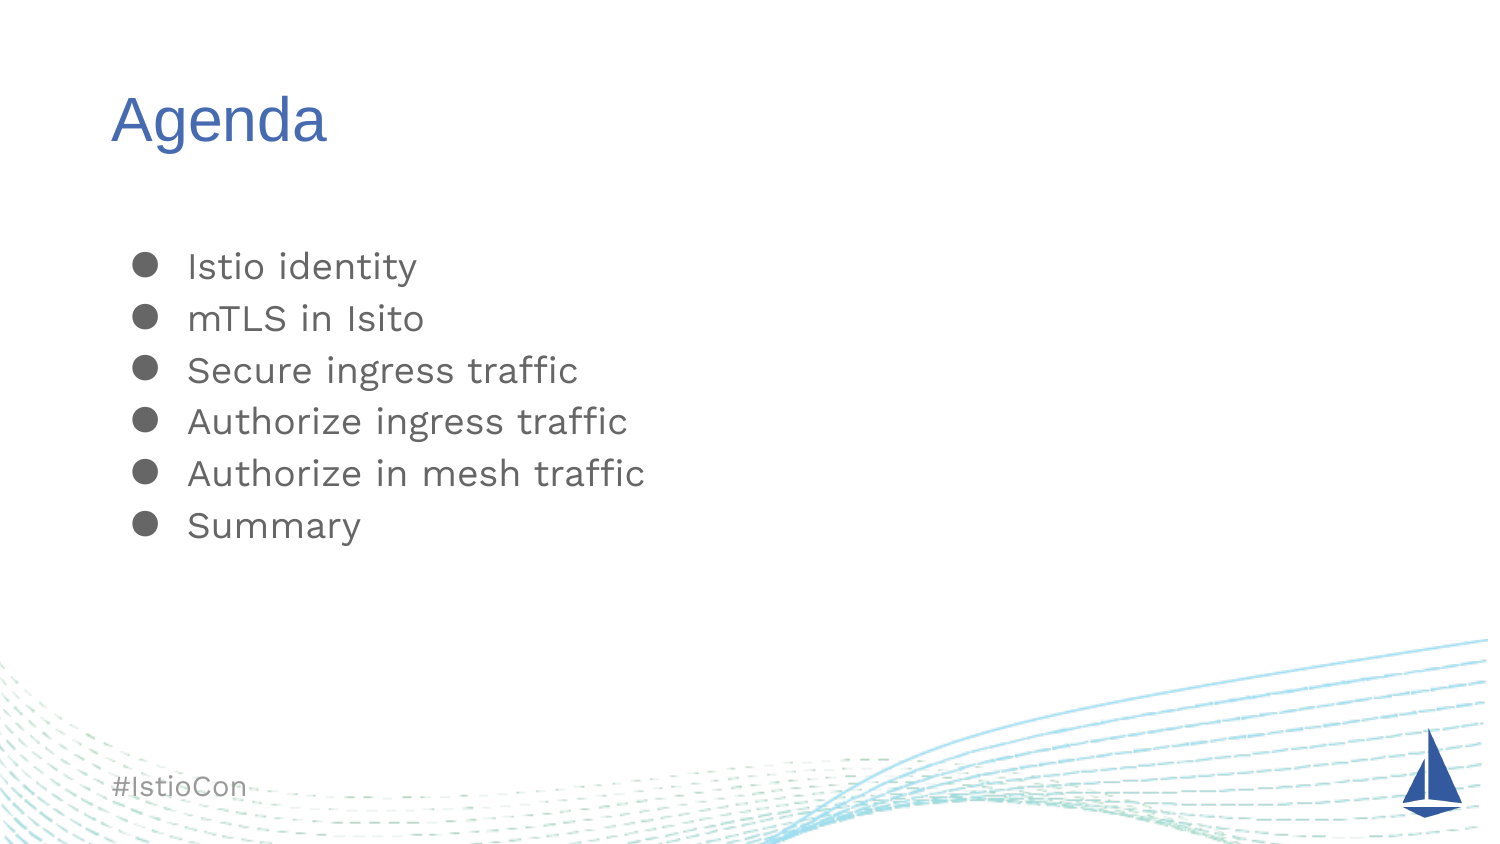

# Agenda
Istio identity
mTLS in Isito
Secure ingress traffic
Authorize ingress traffic
Authorize in mesh traffic
Summary